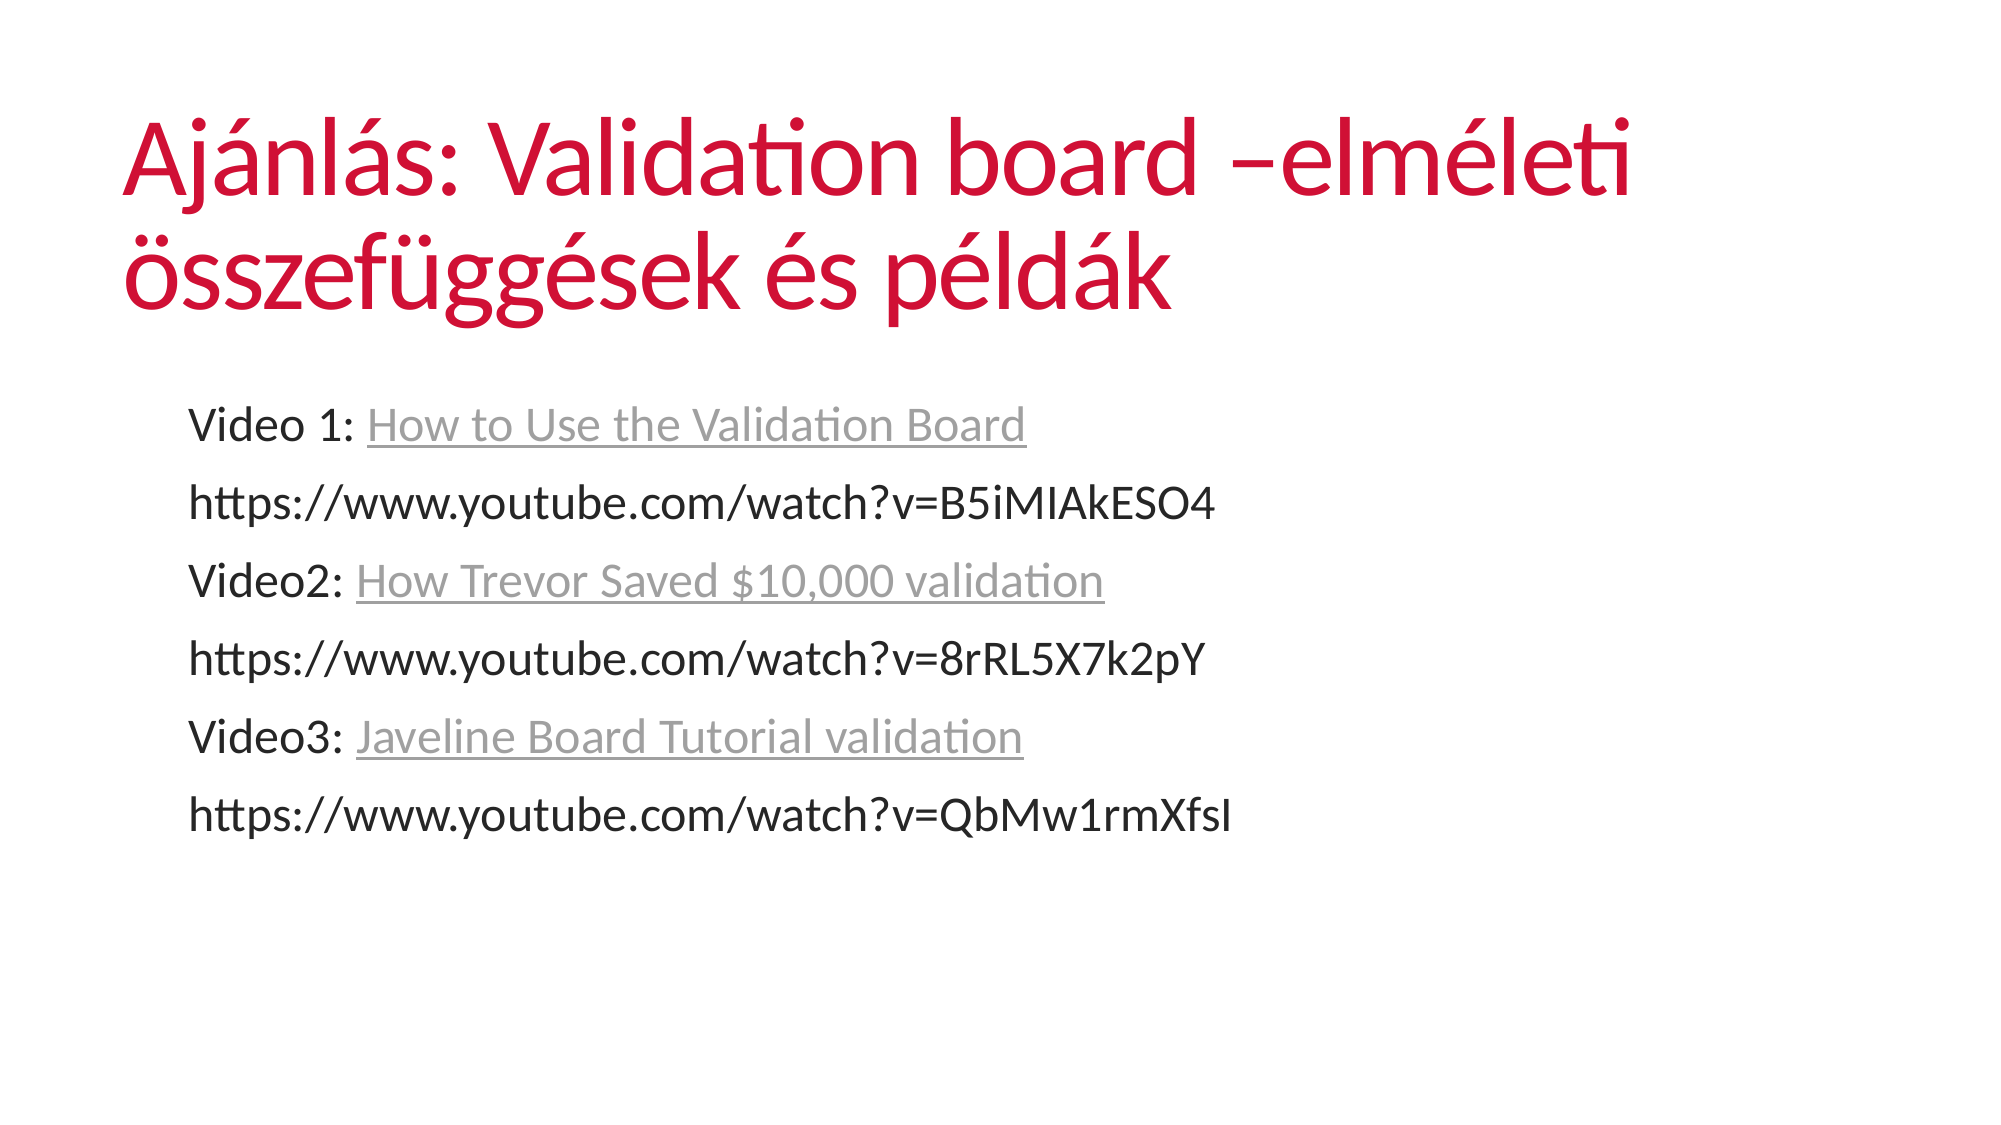

# Ajánlás: Validation board –elméleti összefüggések és példák
Video 1: How to Use the Validation Board
https://www.youtube.com/watch?v=B5iMIAkESO4
Video2: How Trevor Saved $10,000 validation
https://www.youtube.com/watch?v=8rRL5X7k2pY
Video3: Javeline Board Tutorial validation
https://www.youtube.com/watch?v=QbMw1rmXfsI